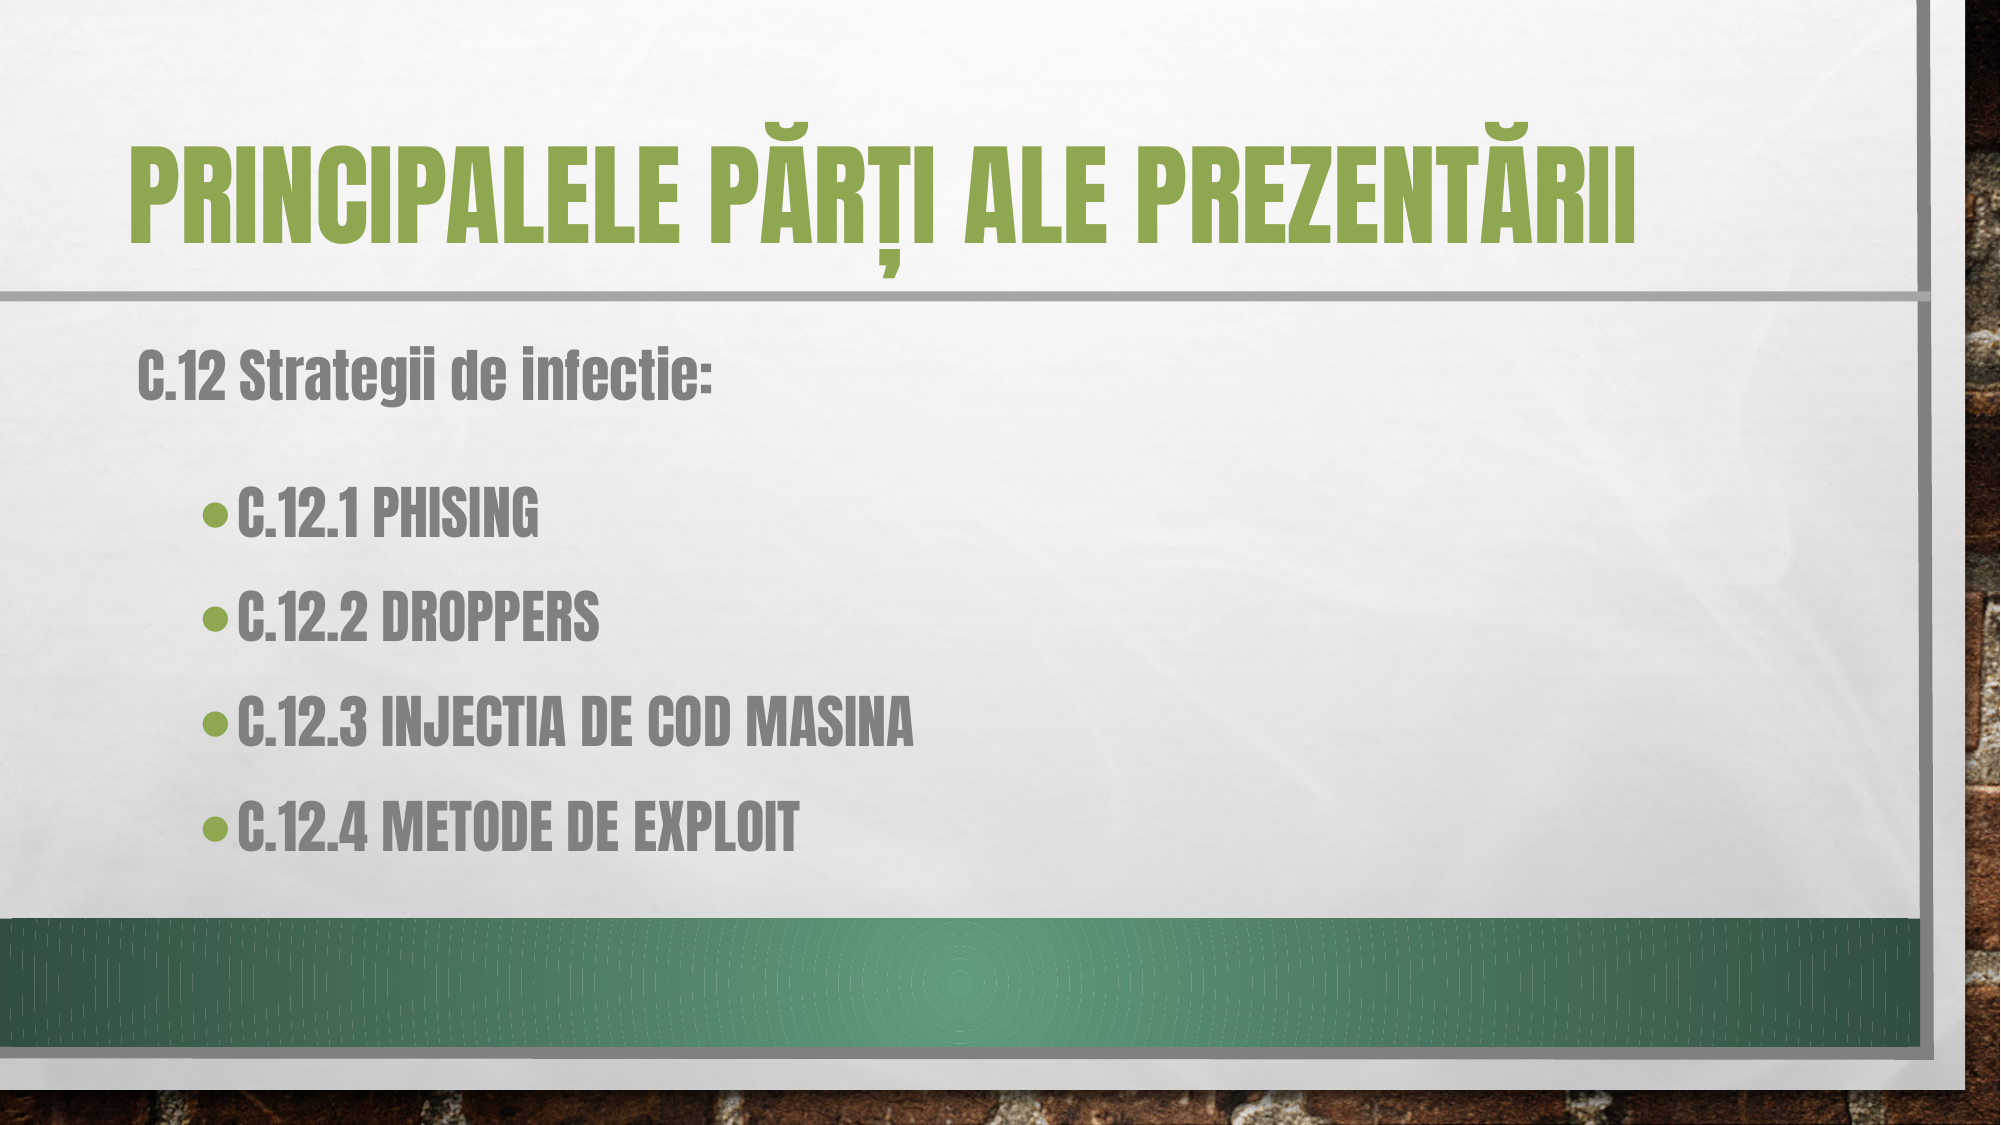

# Principalele părți ale prezentării

C.12 Strategii de infectie:
C.12.1 Phising
C.12.2 Droppers
C.12.3 Injectia de cod masina
C.12.4 Metode de exploit